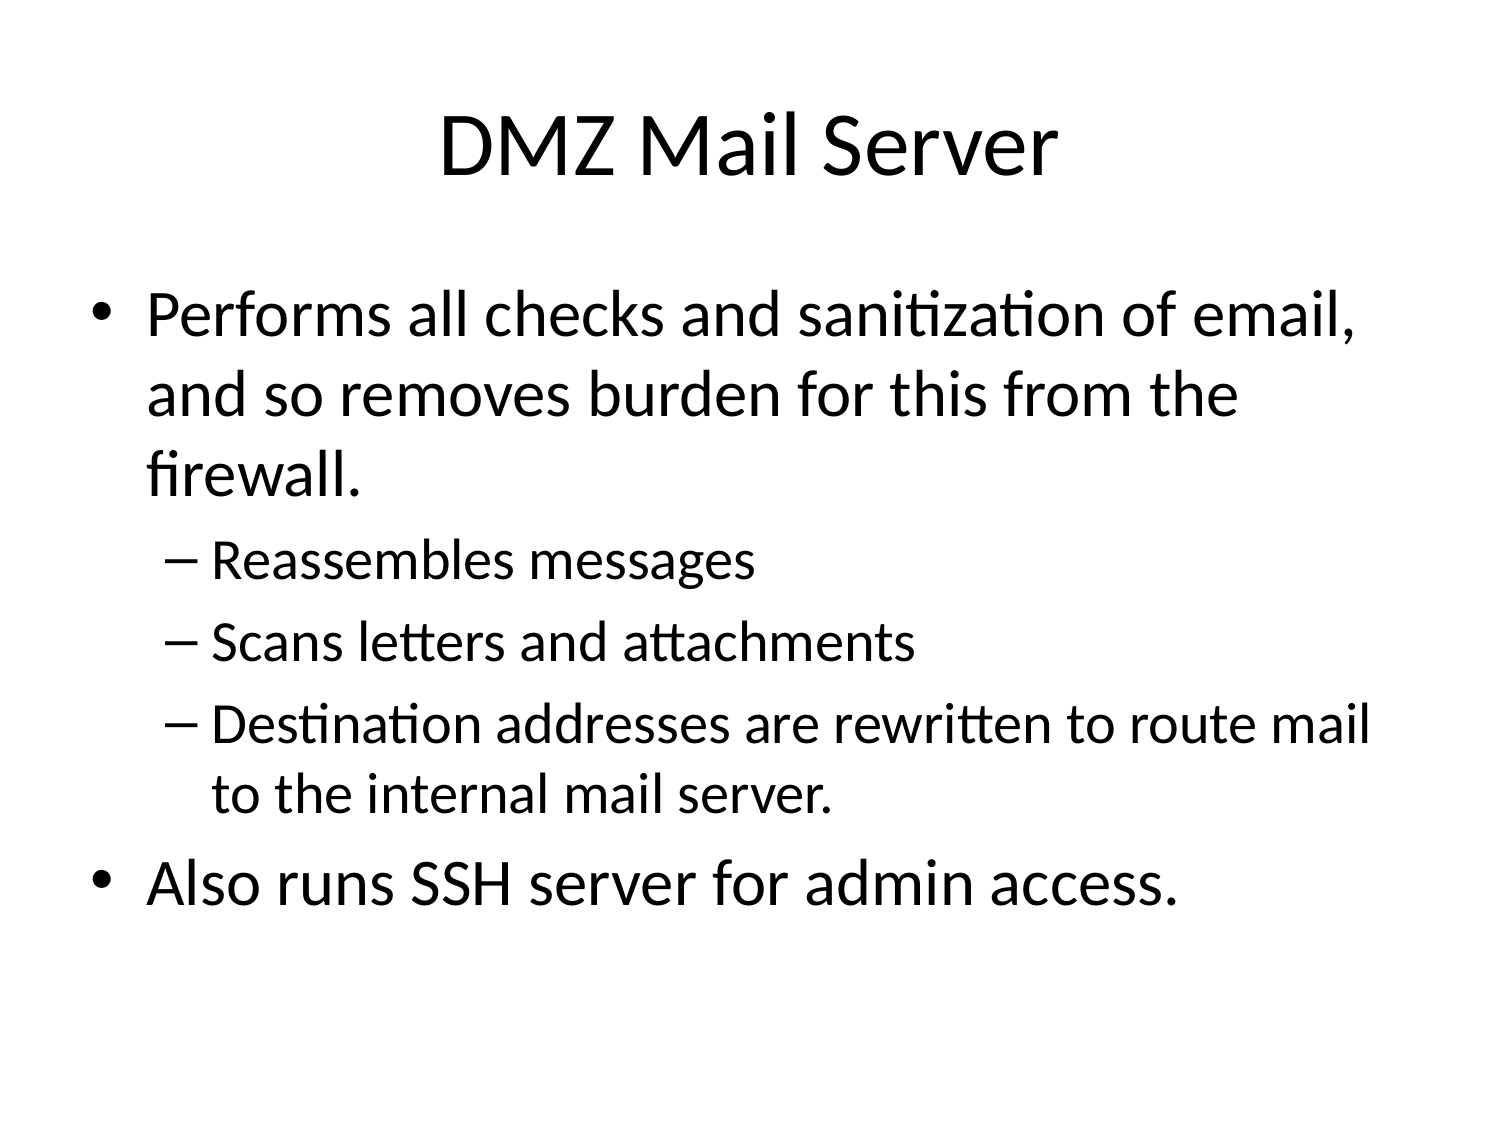

# DMZ Mail Server
Performs all checks and sanitization of email, and so removes burden for this from the firewall.
Reassembles messages
Scans letters and attachments
Destination addresses are rewritten to route mail to the internal mail server.
Also runs SSH server for admin access.